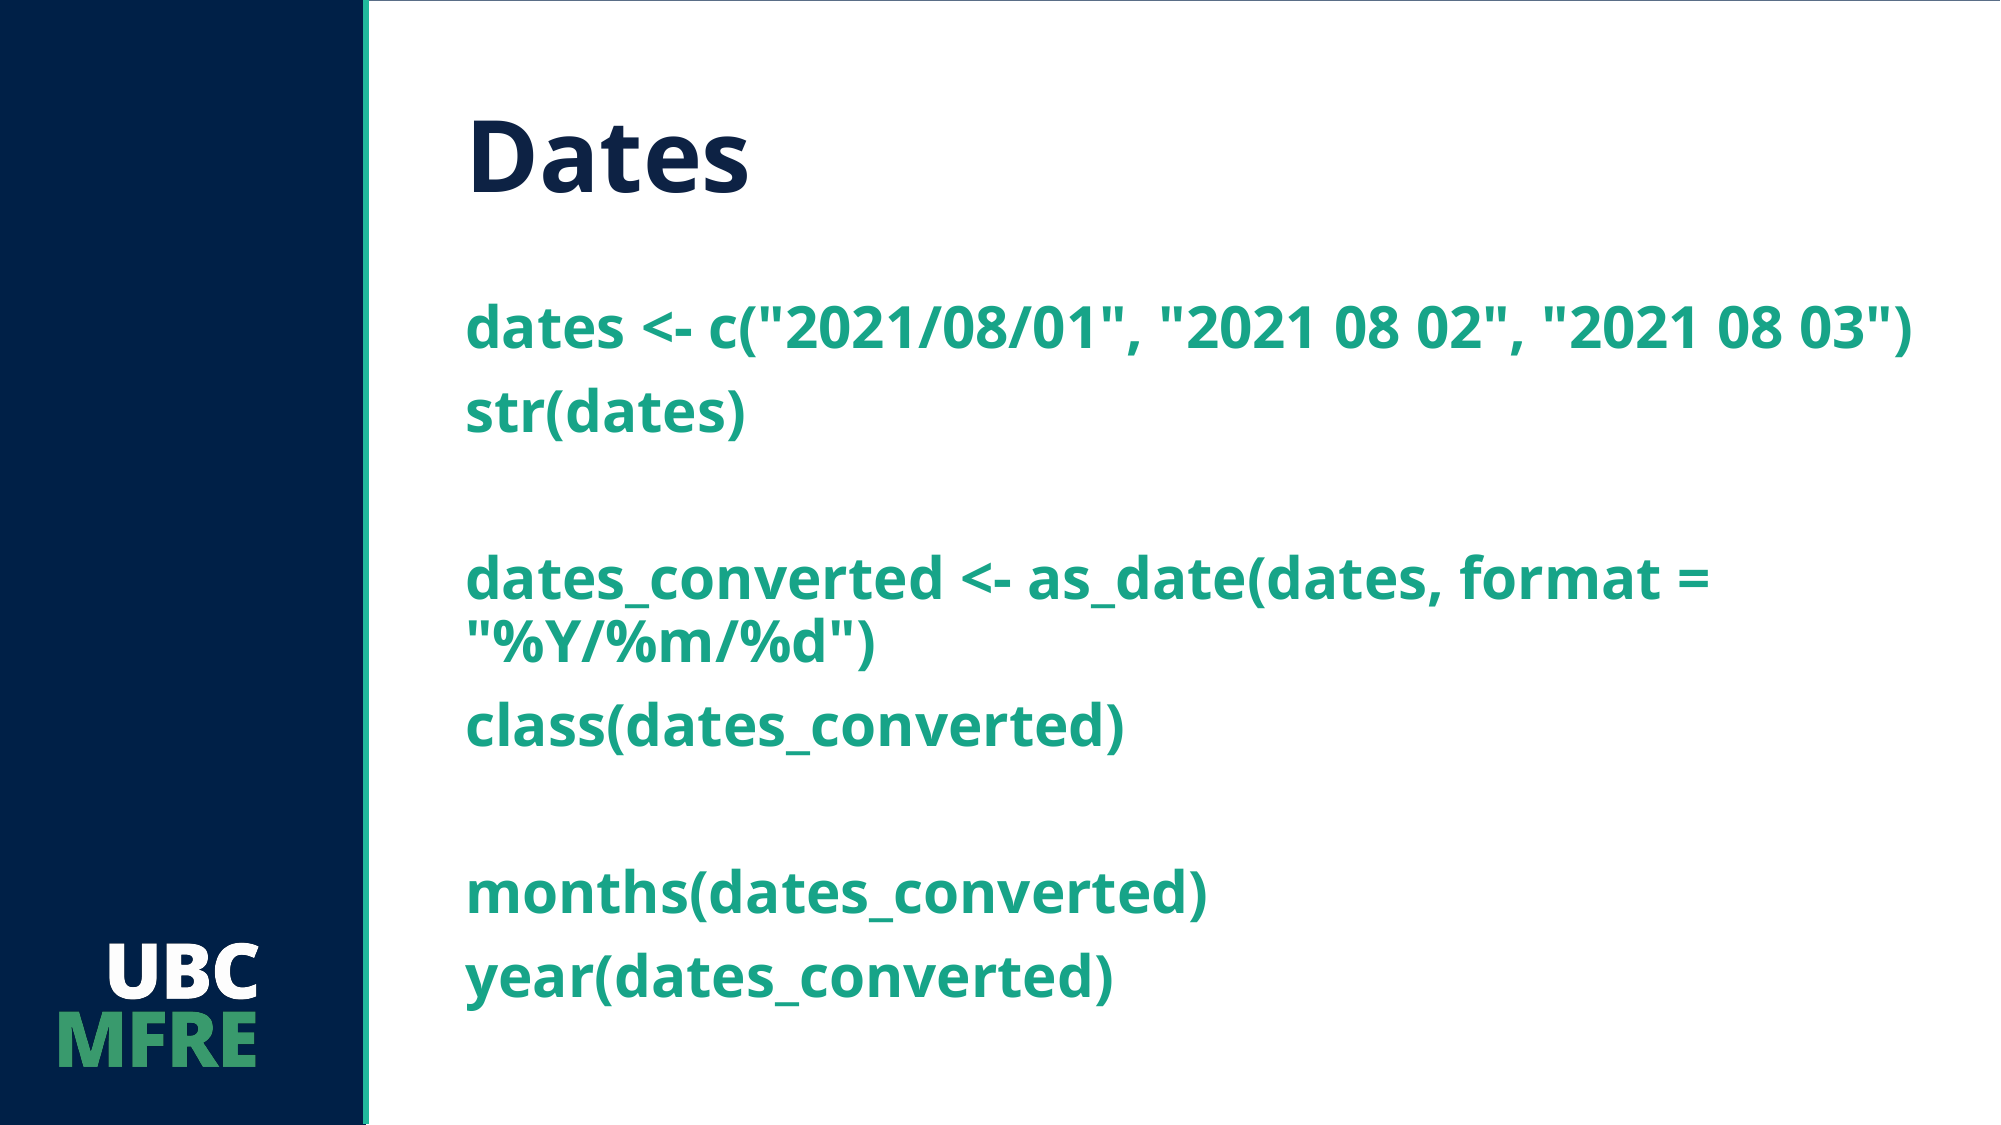

# Dates
dates <- c("2021/08/01", "2021 08 02", "2021 08 03")
str(dates)

dates_converted <- as_date(dates, format = "%Y/%m/%d")
class(dates_converted)

months(dates_converted)
year(dates_converted)